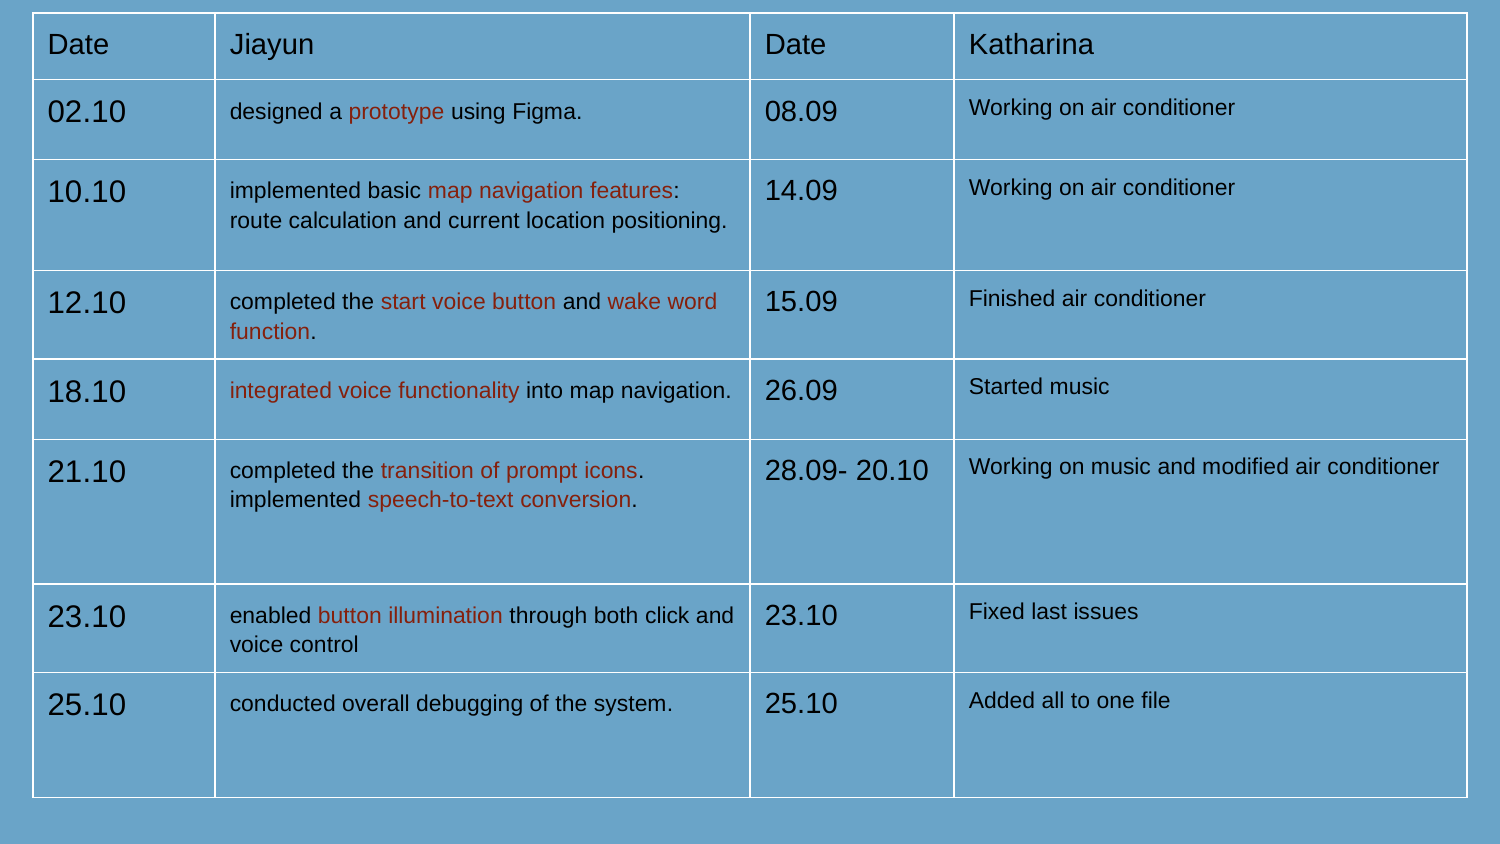

| Date | Jiayun | Date | Katharina |
| --- | --- | --- | --- |
| 02.10 | designed a prototype using Figma. | 08.09 | Working on air conditioner |
| 10.10 | implemented basic map navigation features: route calculation and current location positioning. | 14.09 | Working on air conditioner |
| 12.10 | completed the start voice button and wake word function. | 15.09 | Finished air conditioner |
| 18.10 | integrated voice functionality into map navigation. | 26.09 | Started music |
| 21.10 | completed the transition of prompt icons. implemented speech-to-text conversion. | 28.09- 20.10 | Working on music and modified air conditioner |
| 23.10 | enabled button illumination through both click and voice control | 23.10 | Fixed last issues |
| 25.10 | conducted overall debugging of the system. | 25.10 | Added all to one file |